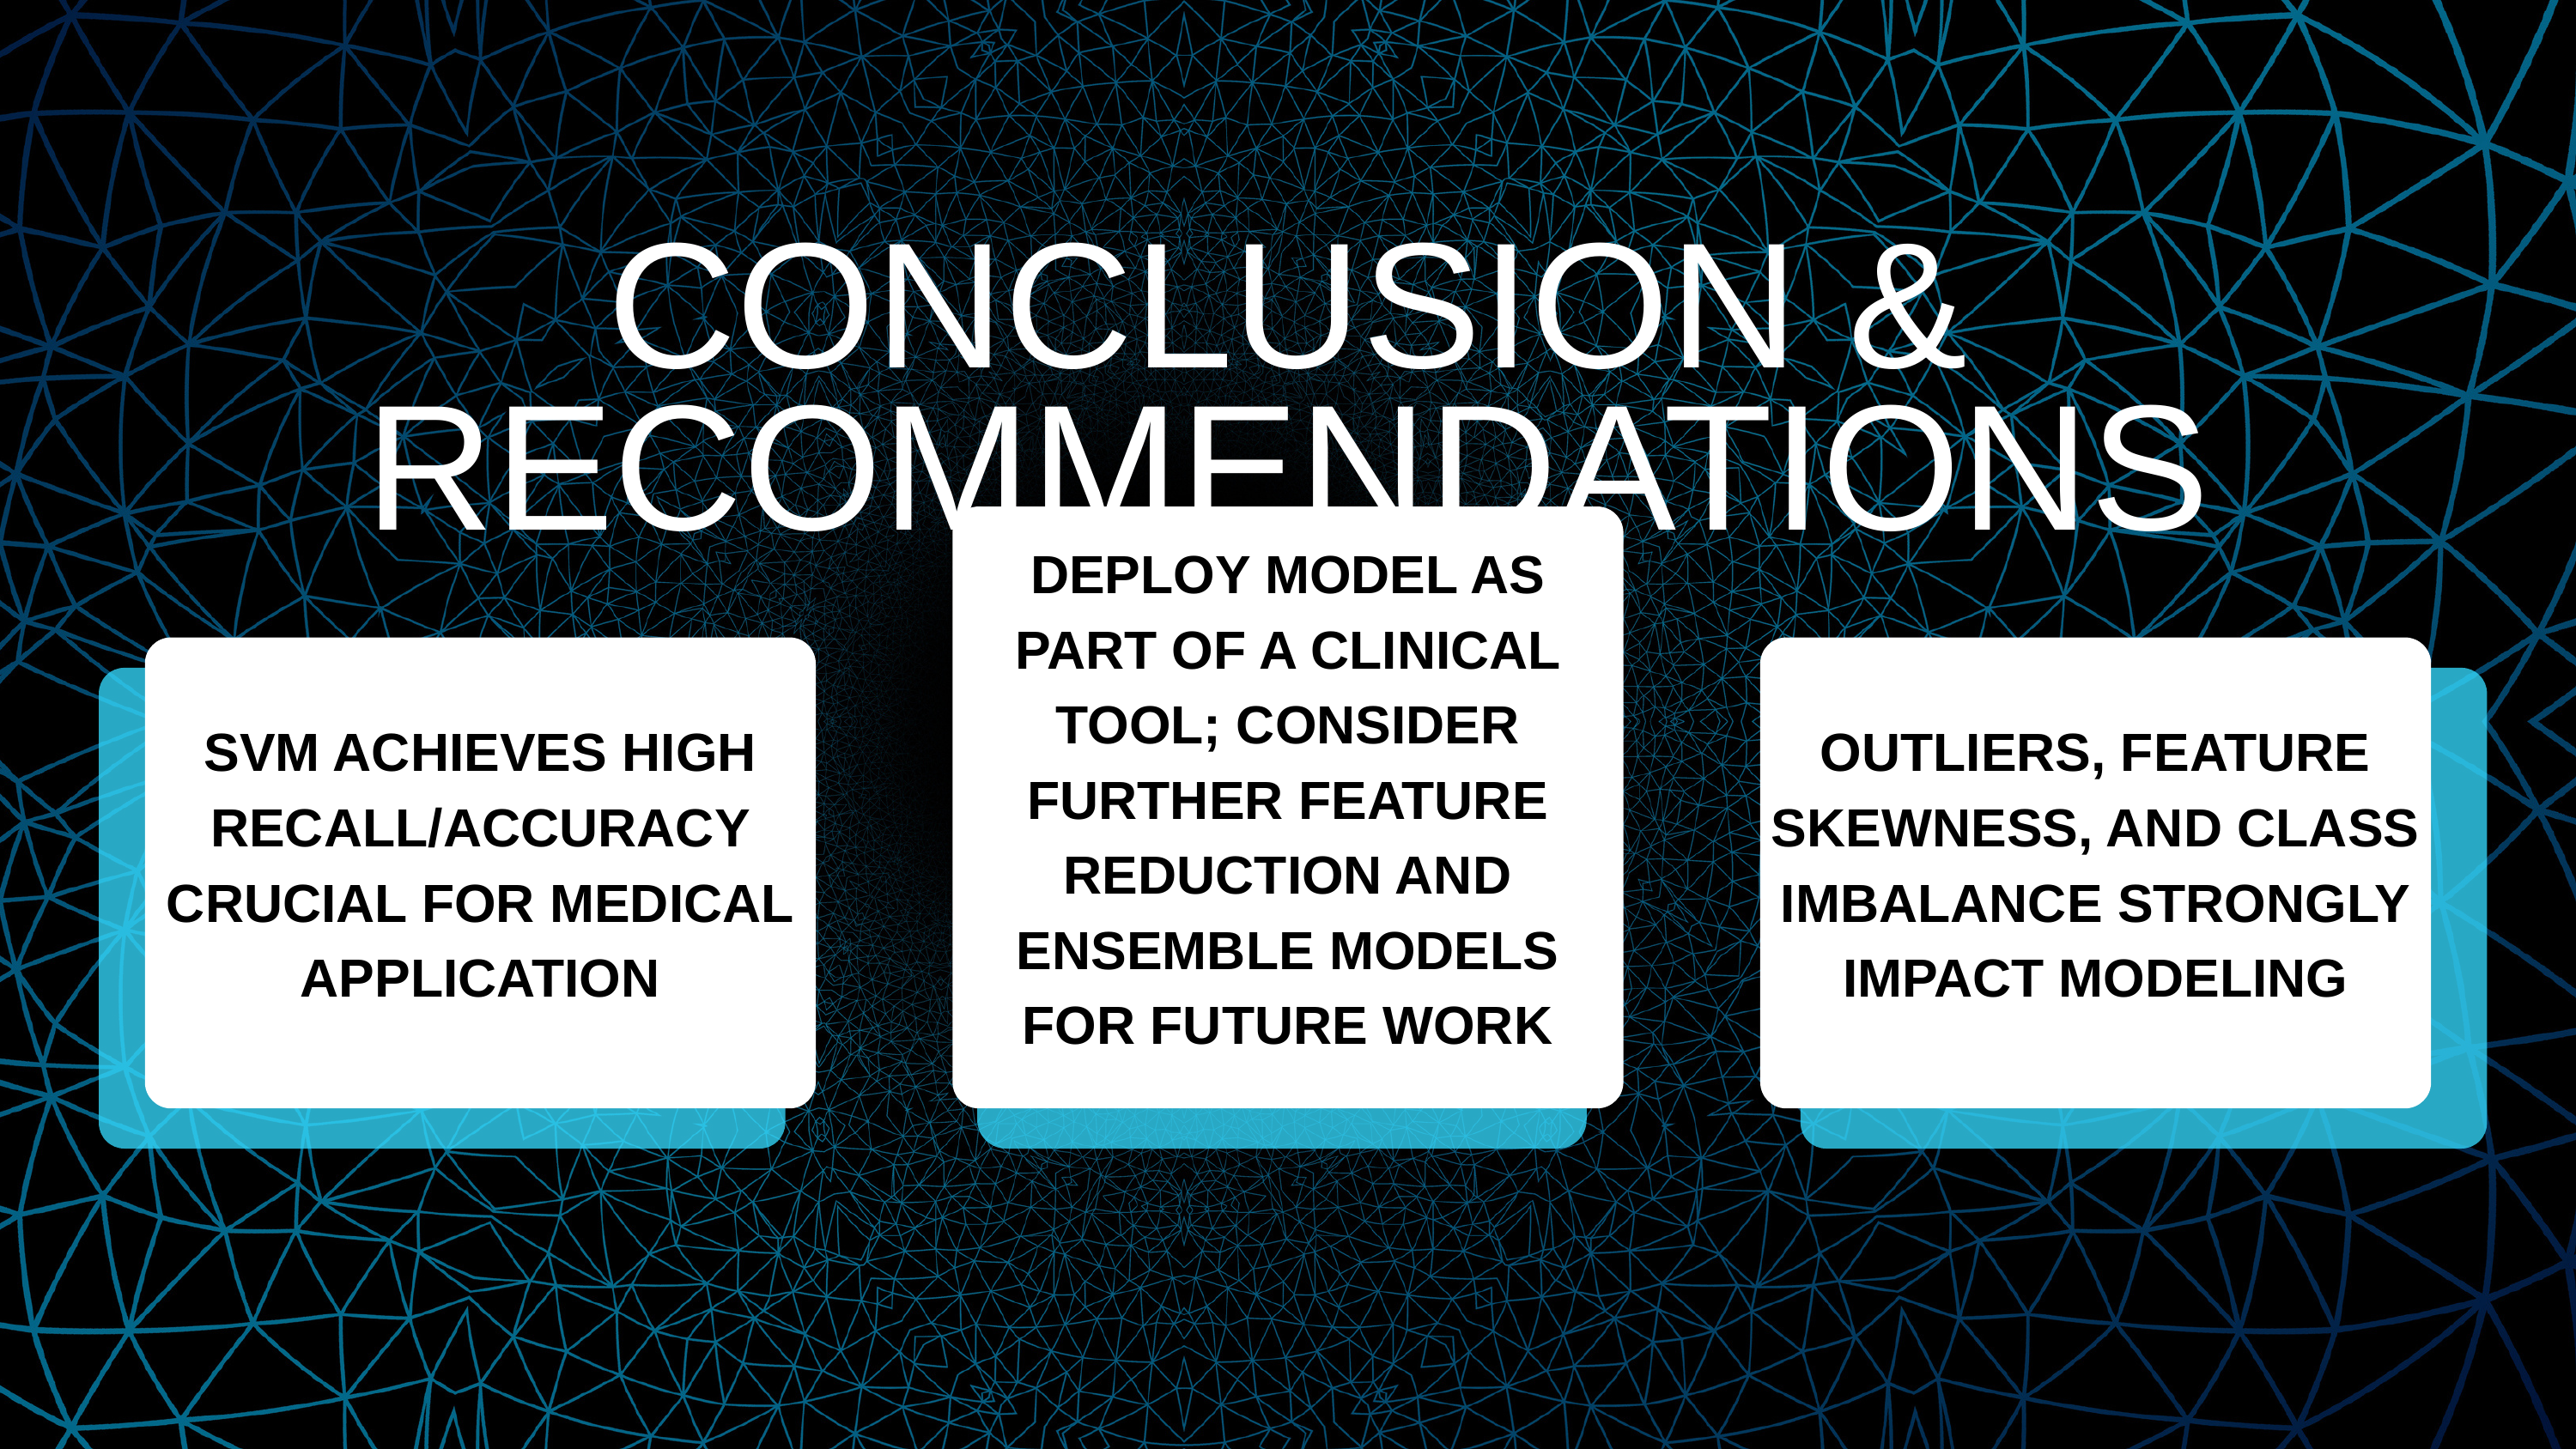

CONCLUSION & RECOMMENDATIONS

DEPLOY MODEL AS PART OF A CLINICAL TOOL; CONSIDER FURTHER FEATURE REDUCTION AND ENSEMBLE MODELS FOR FUTURE WORK

SVM ACHIEVES HIGH RECALL/ACCURACY CRUCIAL FOR MEDICAL APPLICATION

OUTLIERS, FEATURE SKEWNESS, AND CLASS IMBALANCE STRONGLY IMPACT MODELING